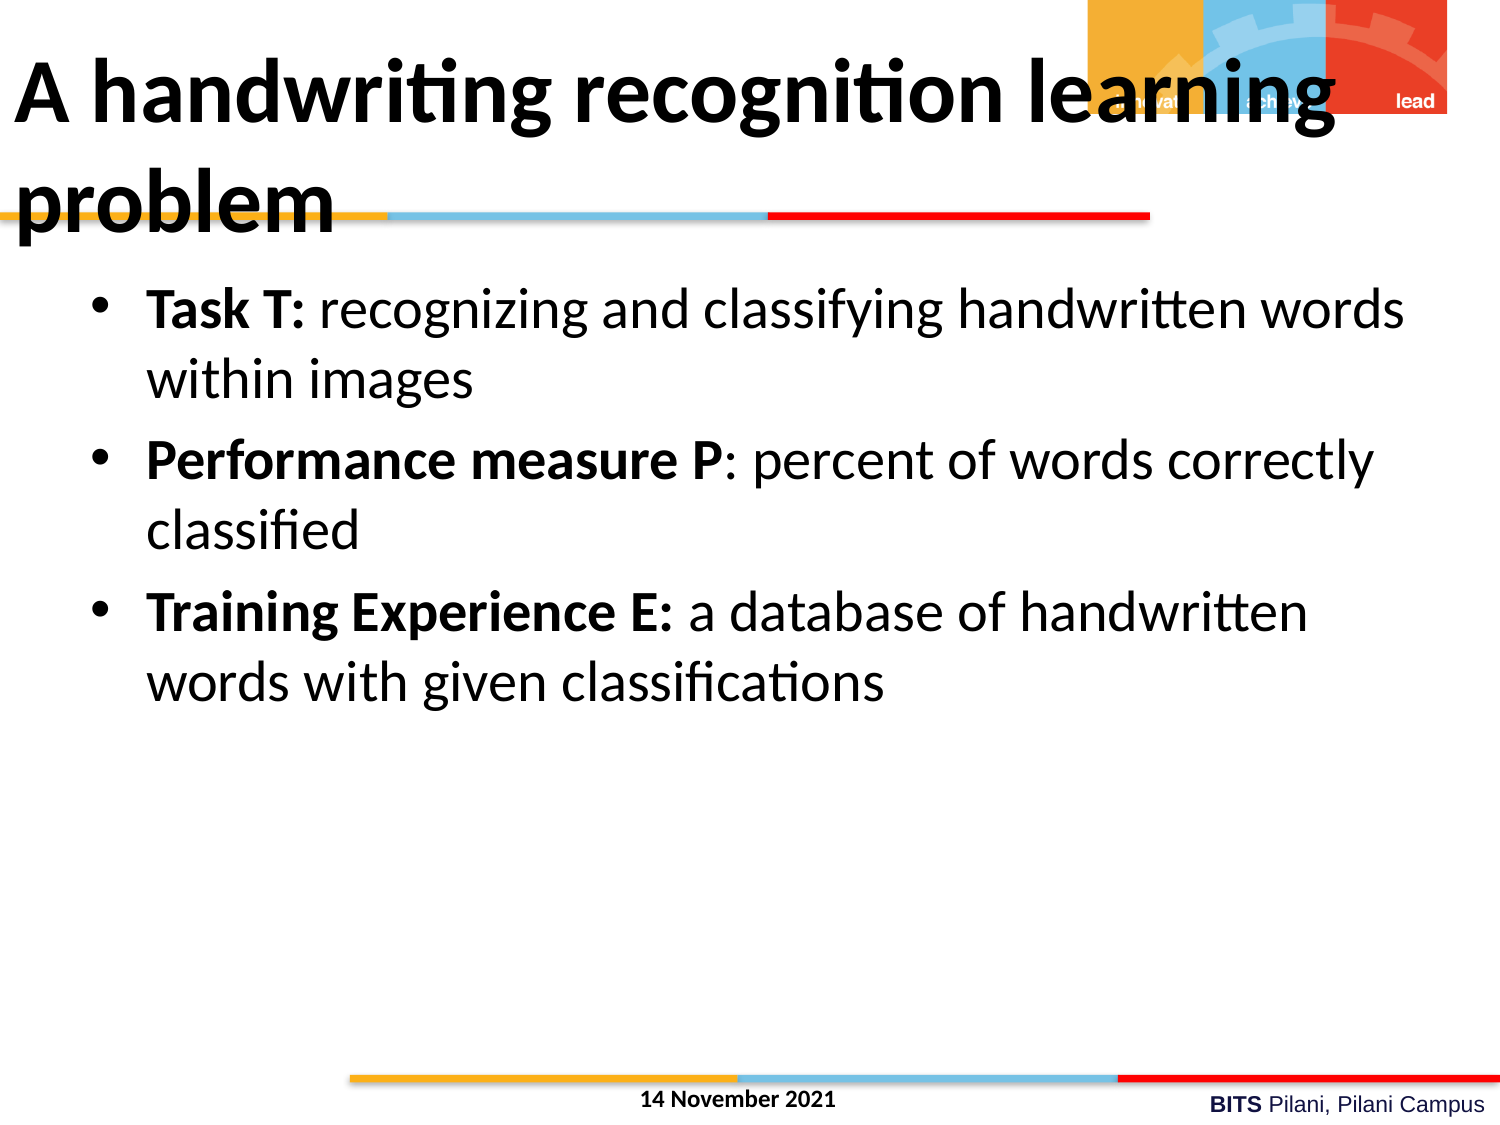

# A handwriting recognition learning problem
Task T: recognizing and classifying handwritten words within images
Performance measure P: percent of words correctly classified
Training Experience E: a database of handwritten words with given classifications
14 November 2021